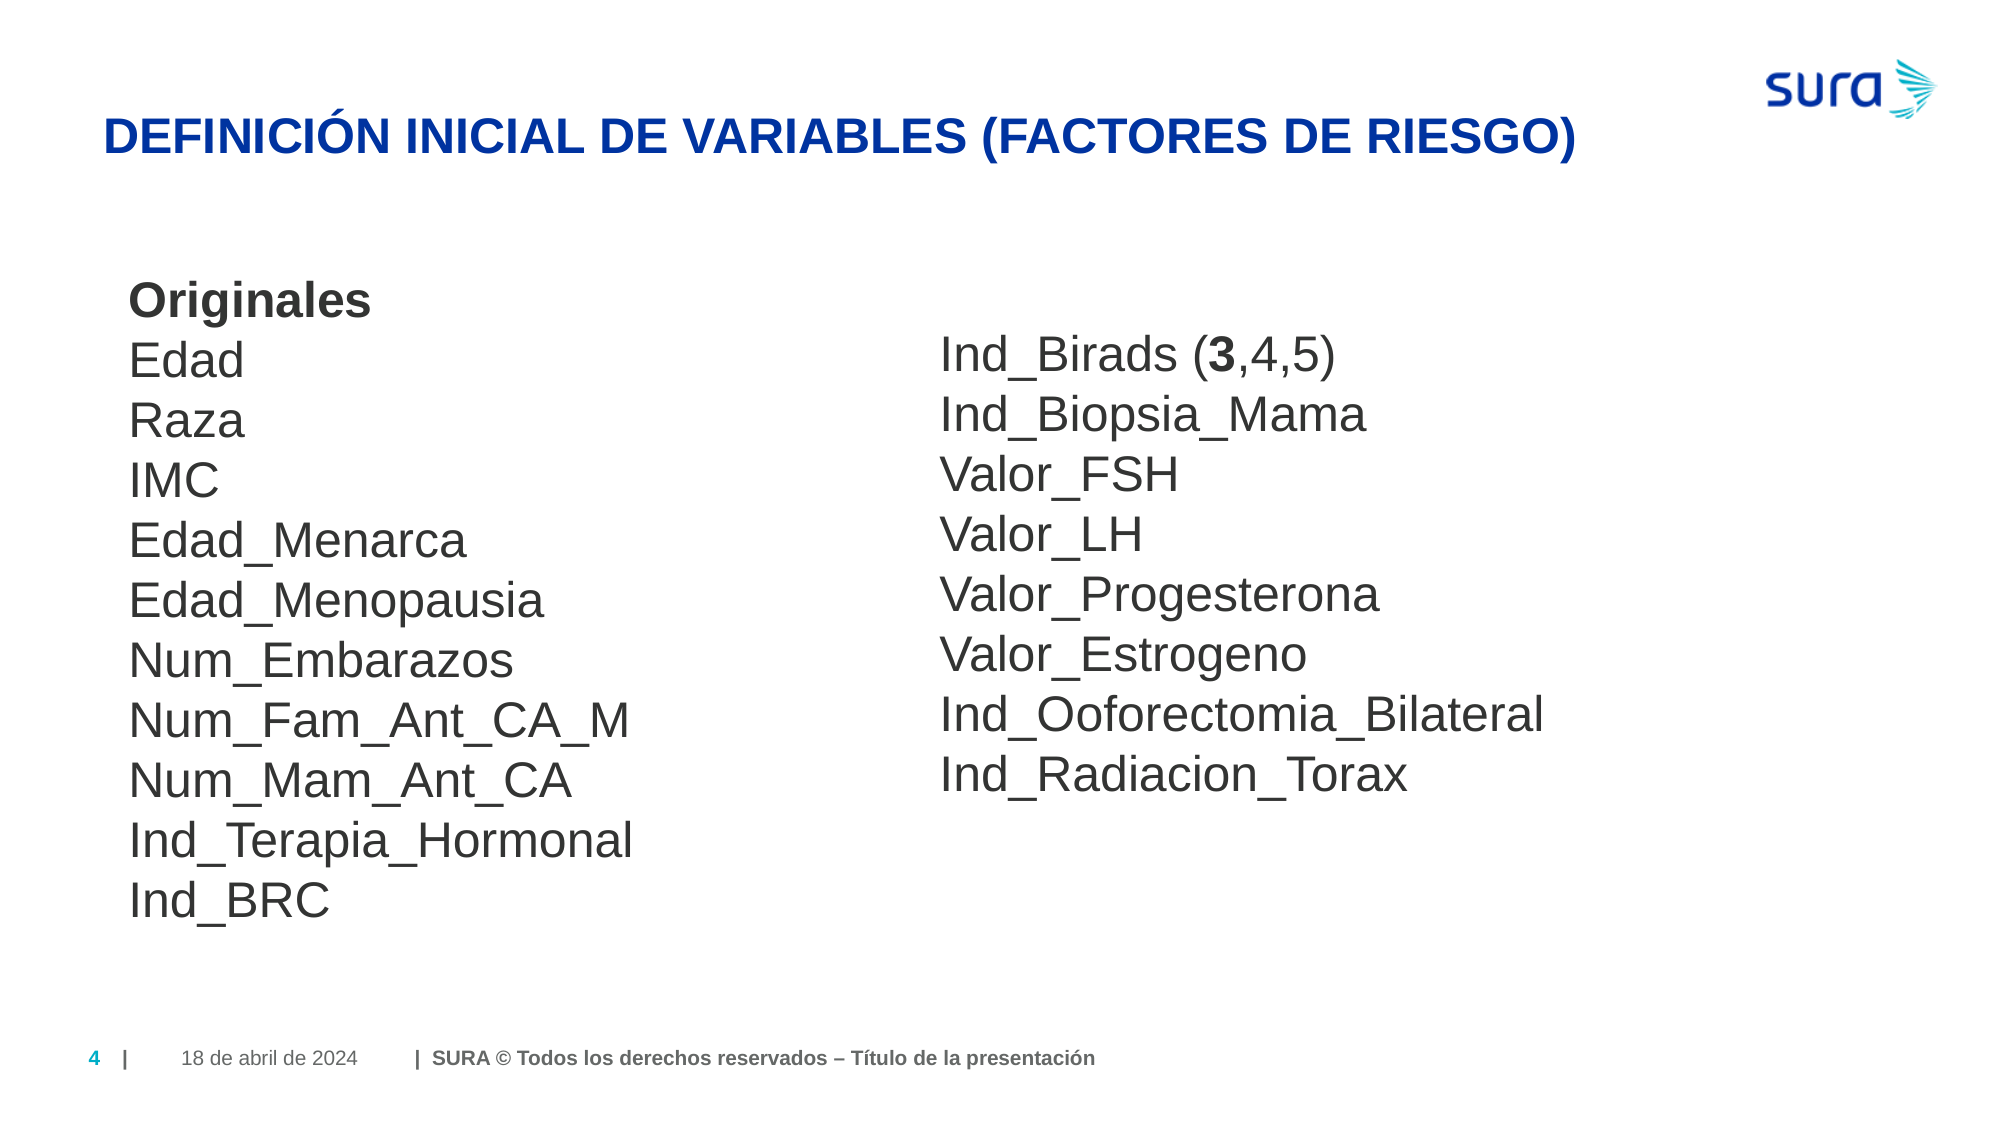

# DEFINICIÓN INICIAL DE VARIABLES (FACTORES DE RIESGO)

Ind_Birads (3,4,5)
Ind_Biopsia_Mama
Valor_FSH
Valor_LH
Valor_Progesterona
Valor_Estrogeno
Ind_Ooforectomia_Bilateral
Ind_Radiacion_Torax

Originales
Edad
Raza
IMC
Edad_Menarca
Edad_Menopausia
Num_Embarazos
Num_Fam_Ant_CA_M
Num_Mam_Ant_CA
Ind_Terapia_Hormonal
Ind_BRC

4
|                                                  |  SURA © Todos los derechos reservados – Título de la presentación
18 de abril de 2024